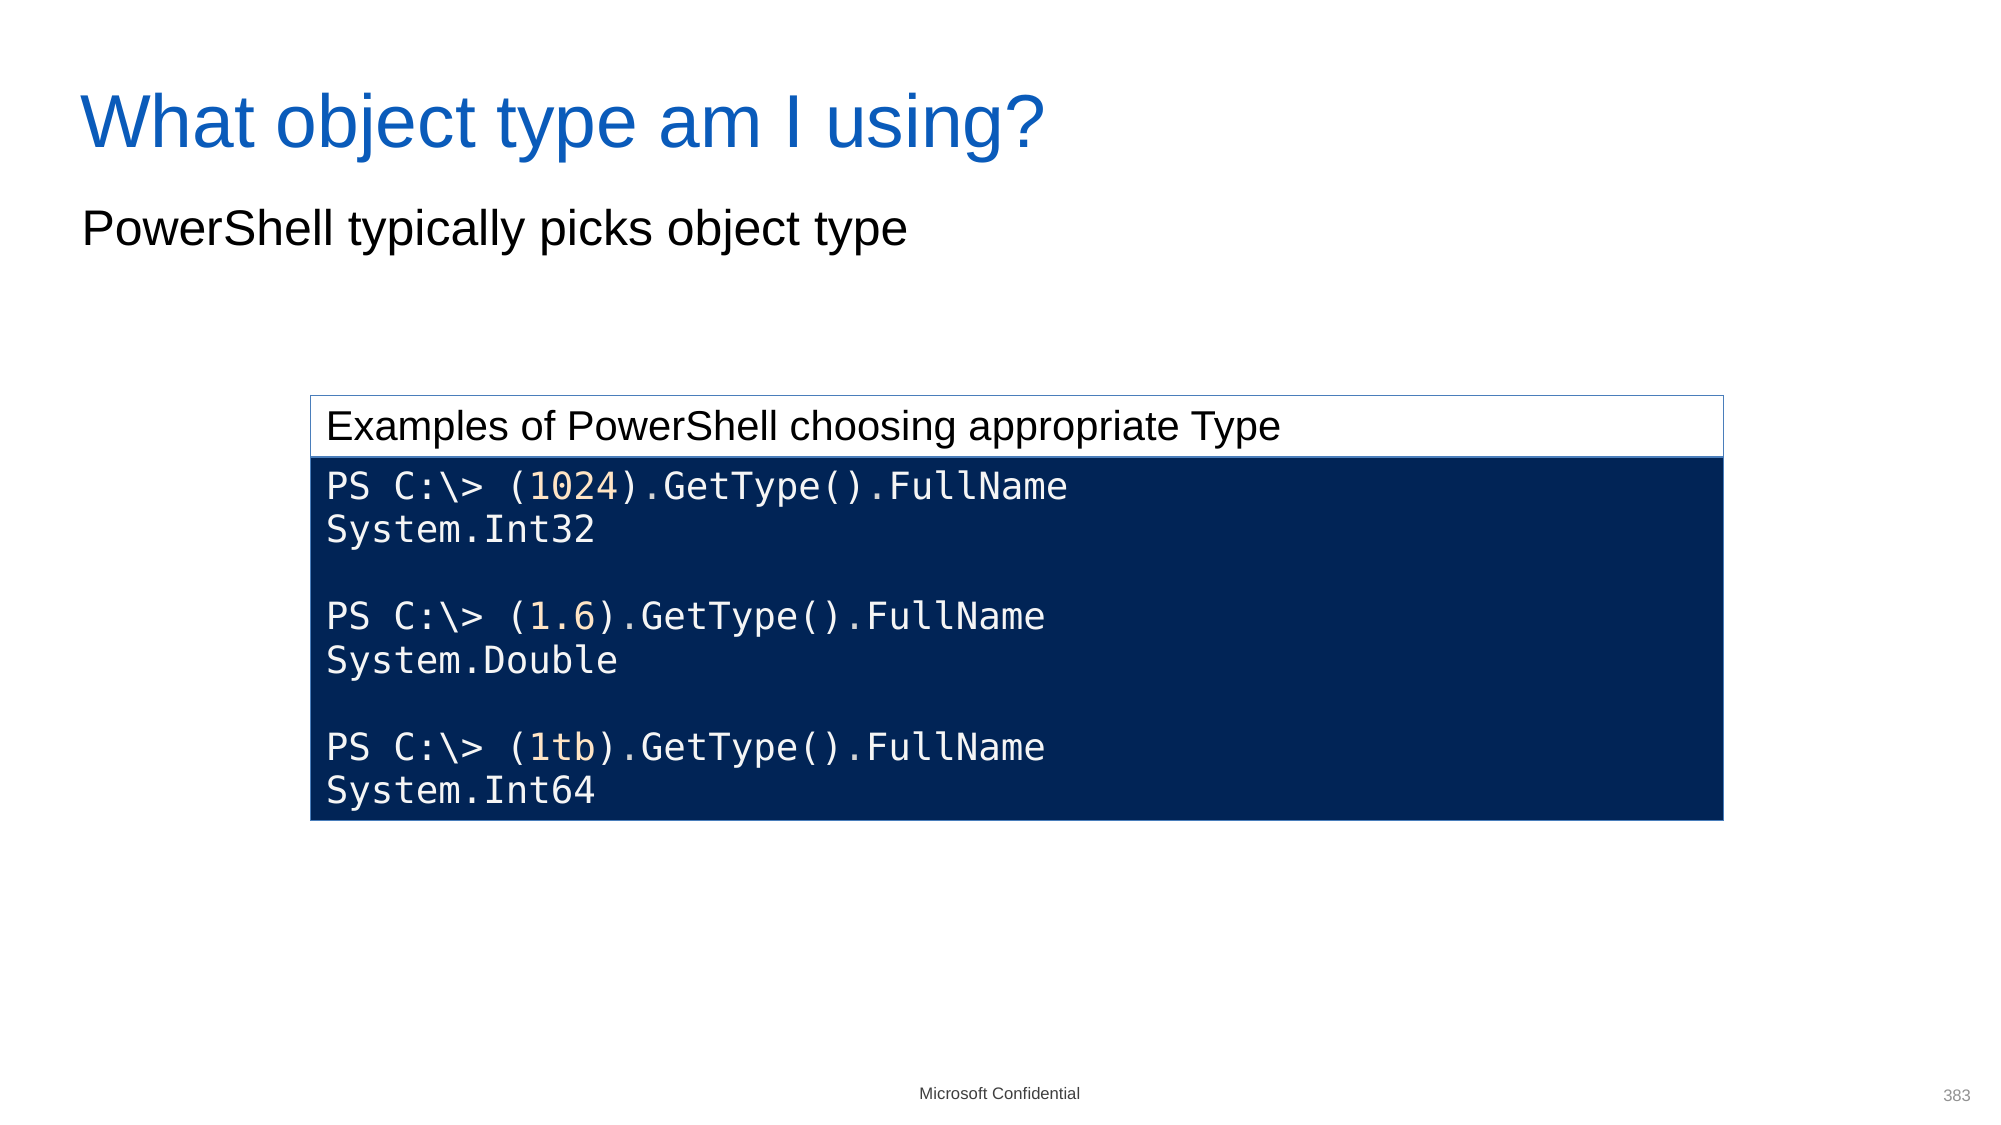

# What object type am I using?
PowerShell typically picks object type
| Examples of PowerShell choosing appropriate Type |
| --- |
| PS C:\> (1024).GetType().FullName System.Int32 PS C:\> (1.6).GetType().FullName System.Double PS C:\> (1tb).GetType().FullName System.Int64 |
383